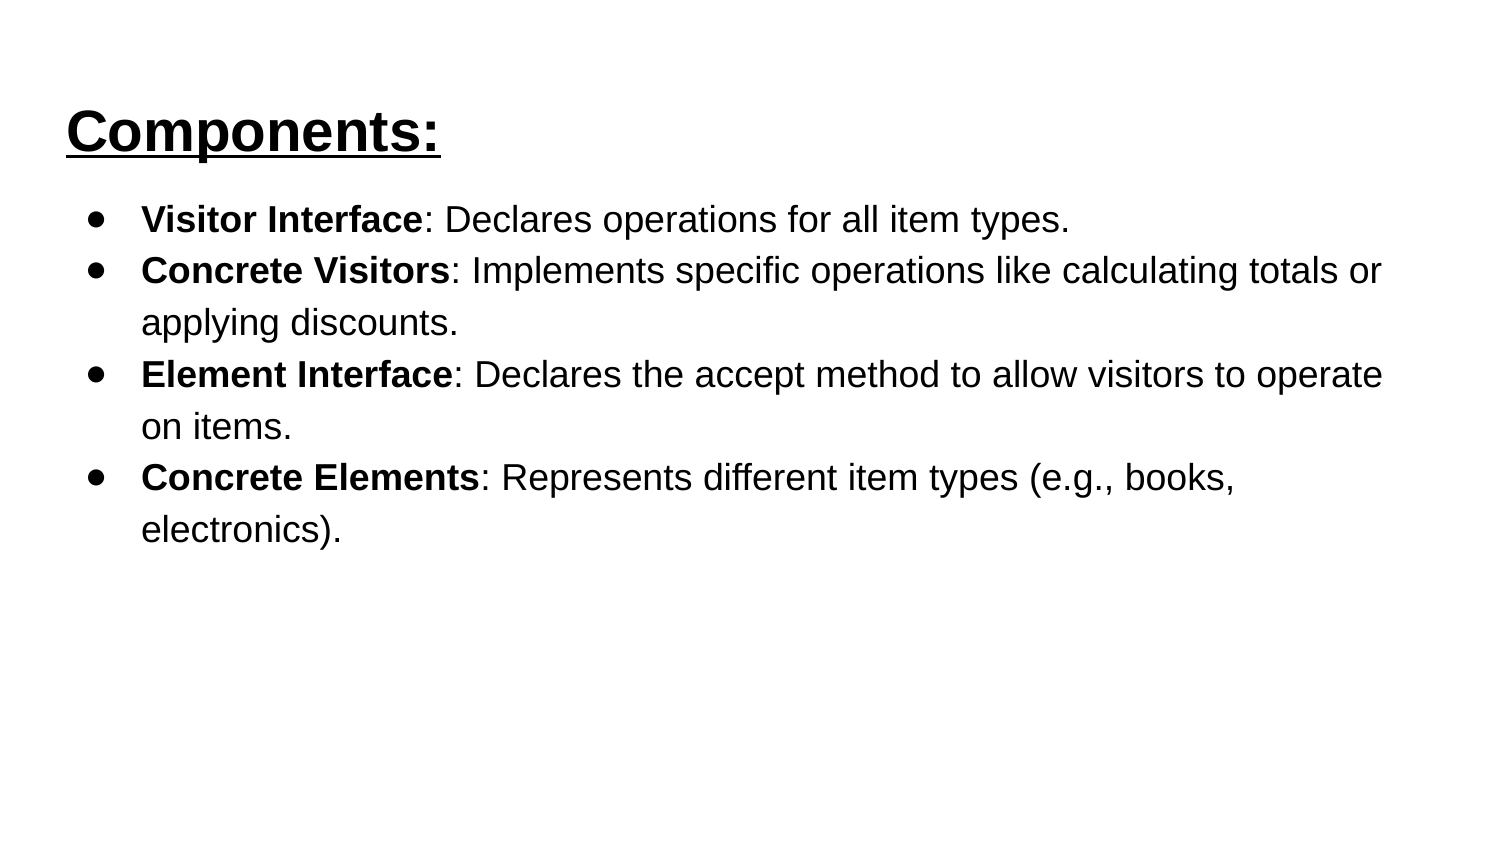

Components:
Visitor Interface: Declares operations for all item types.
Concrete Visitors: Implements specific operations like calculating totals or applying discounts.
Element Interface: Declares the accept method to allow visitors to operate on items.
Concrete Elements: Represents different item types (e.g., books, electronics).